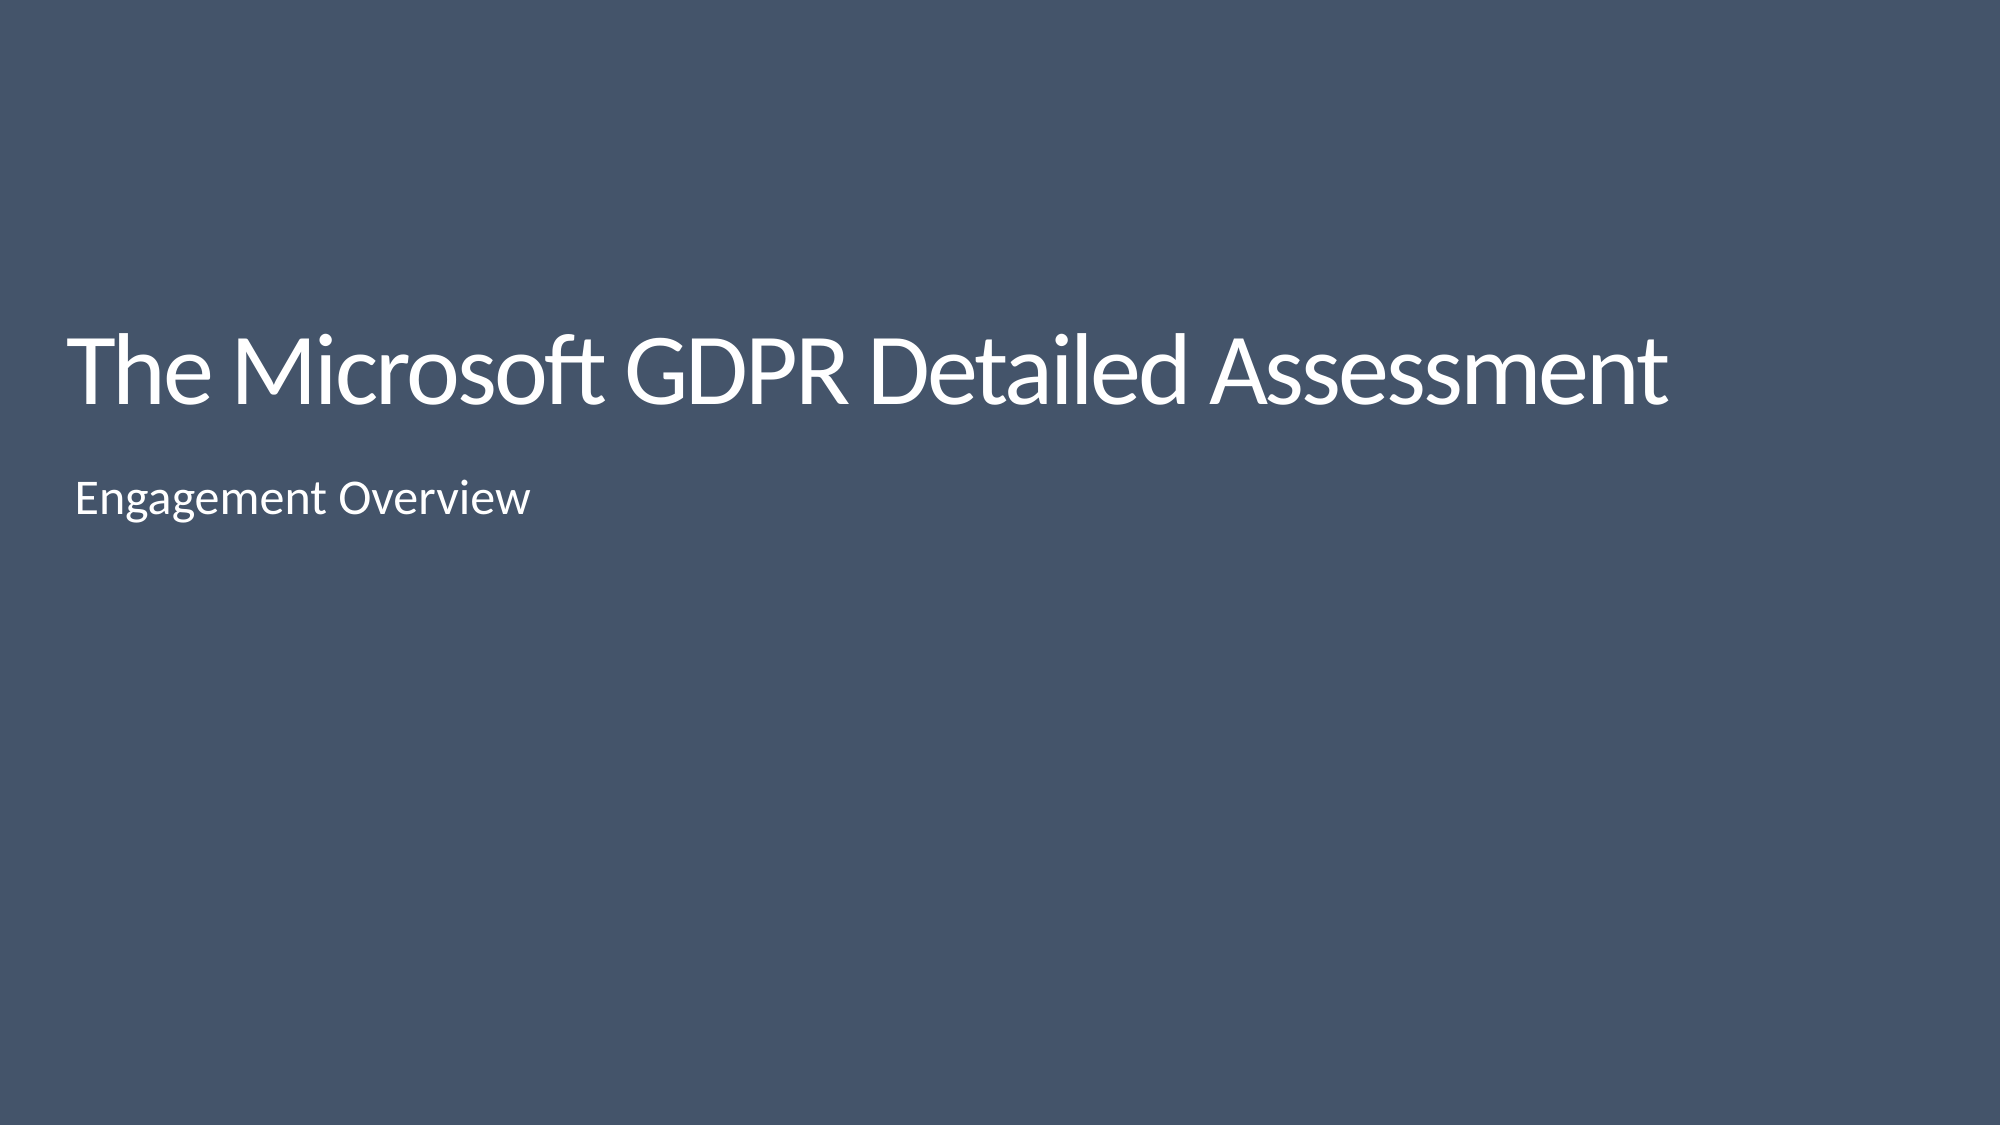

# The Microsoft GDPR Detailed Assessment
Engagement Overview